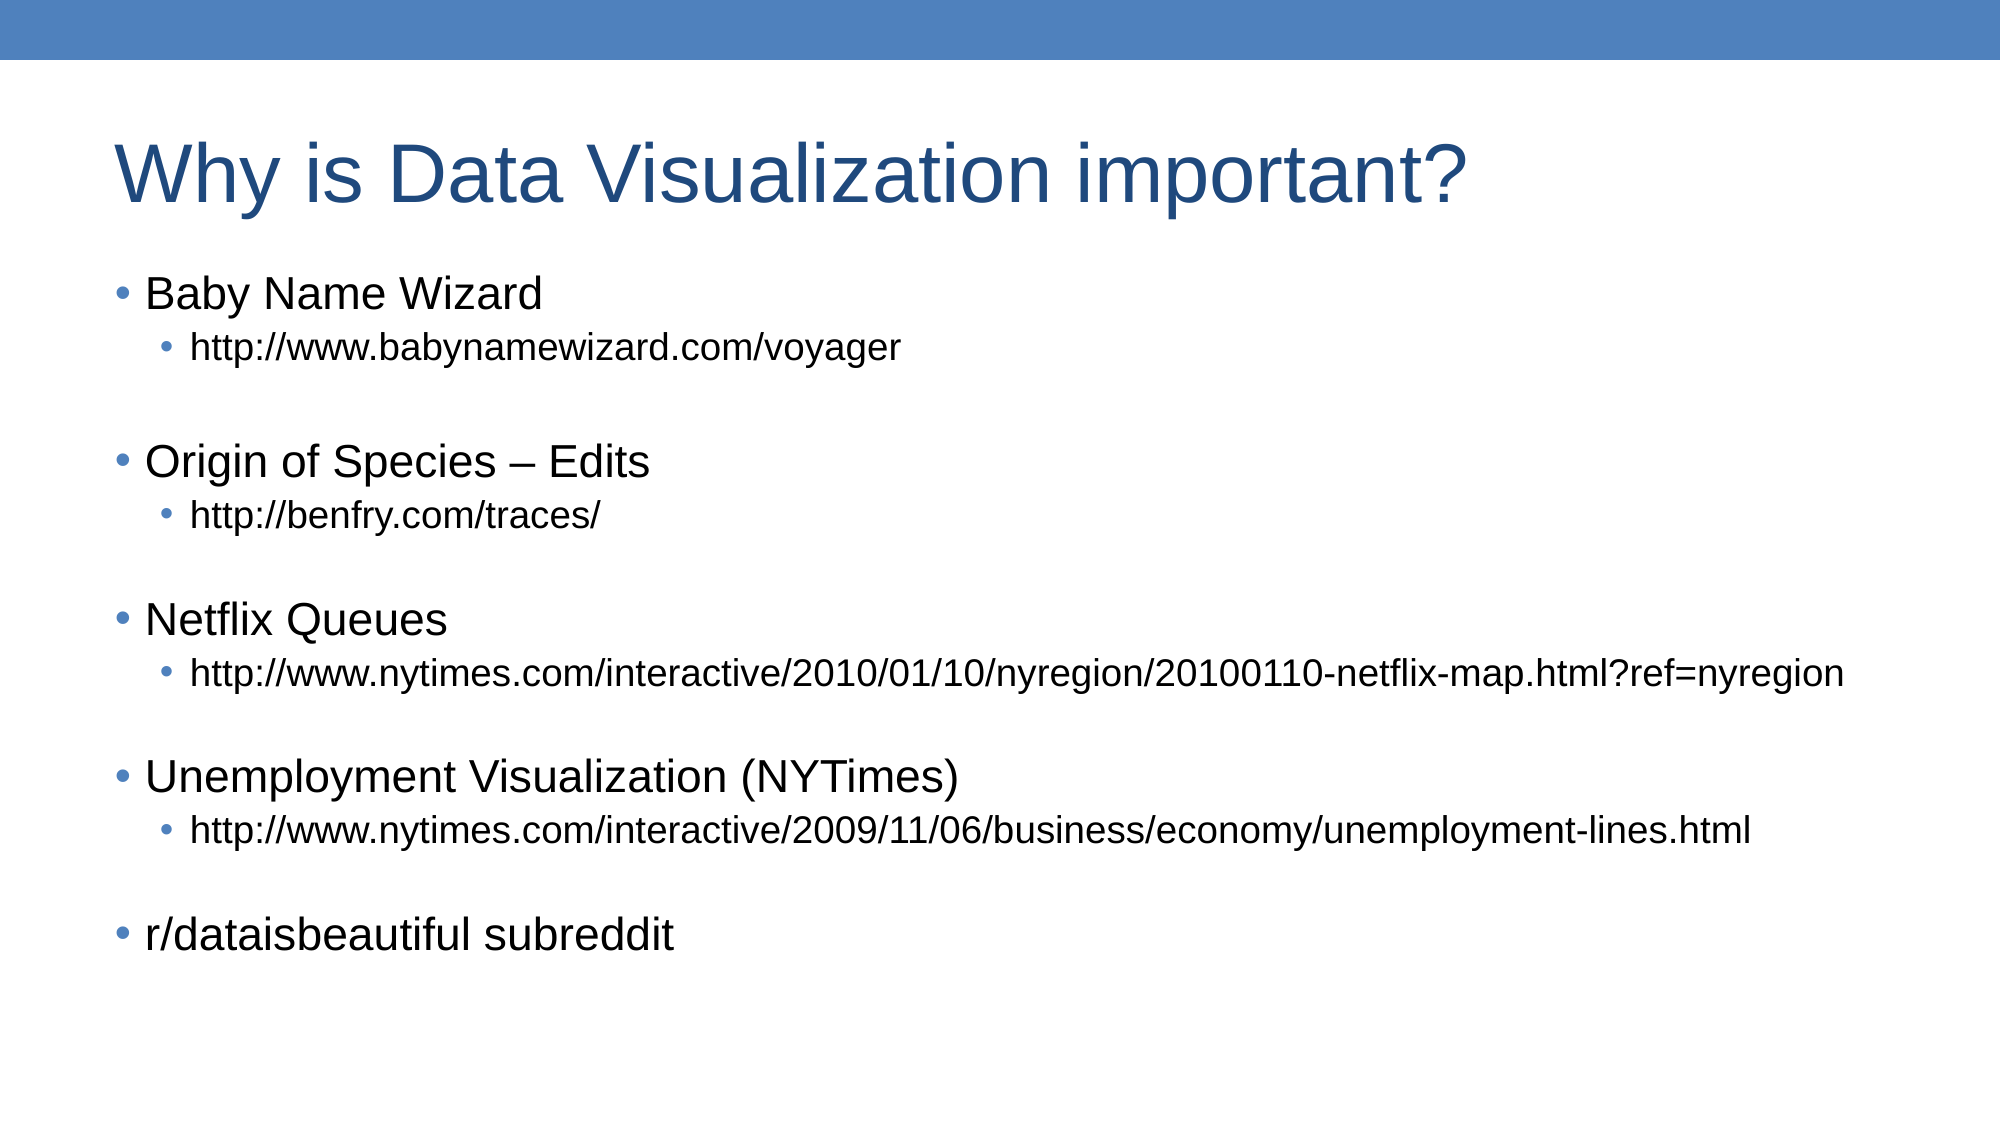

# Why is Data Visualization important?
Baby Name Wizard
http://www.babynamewizard.com/voyager

Origin of Species – Edits
http://benfry.com/traces/

Netflix Queues
http://www.nytimes.com/interactive/2010/01/10/nyregion/20100110-netflix-map.html?ref=nyregion

Unemployment Visualization (NYTimes)
http://www.nytimes.com/interactive/2009/11/06/business/economy/unemployment-lines.html

r/dataisbeautiful subreddit